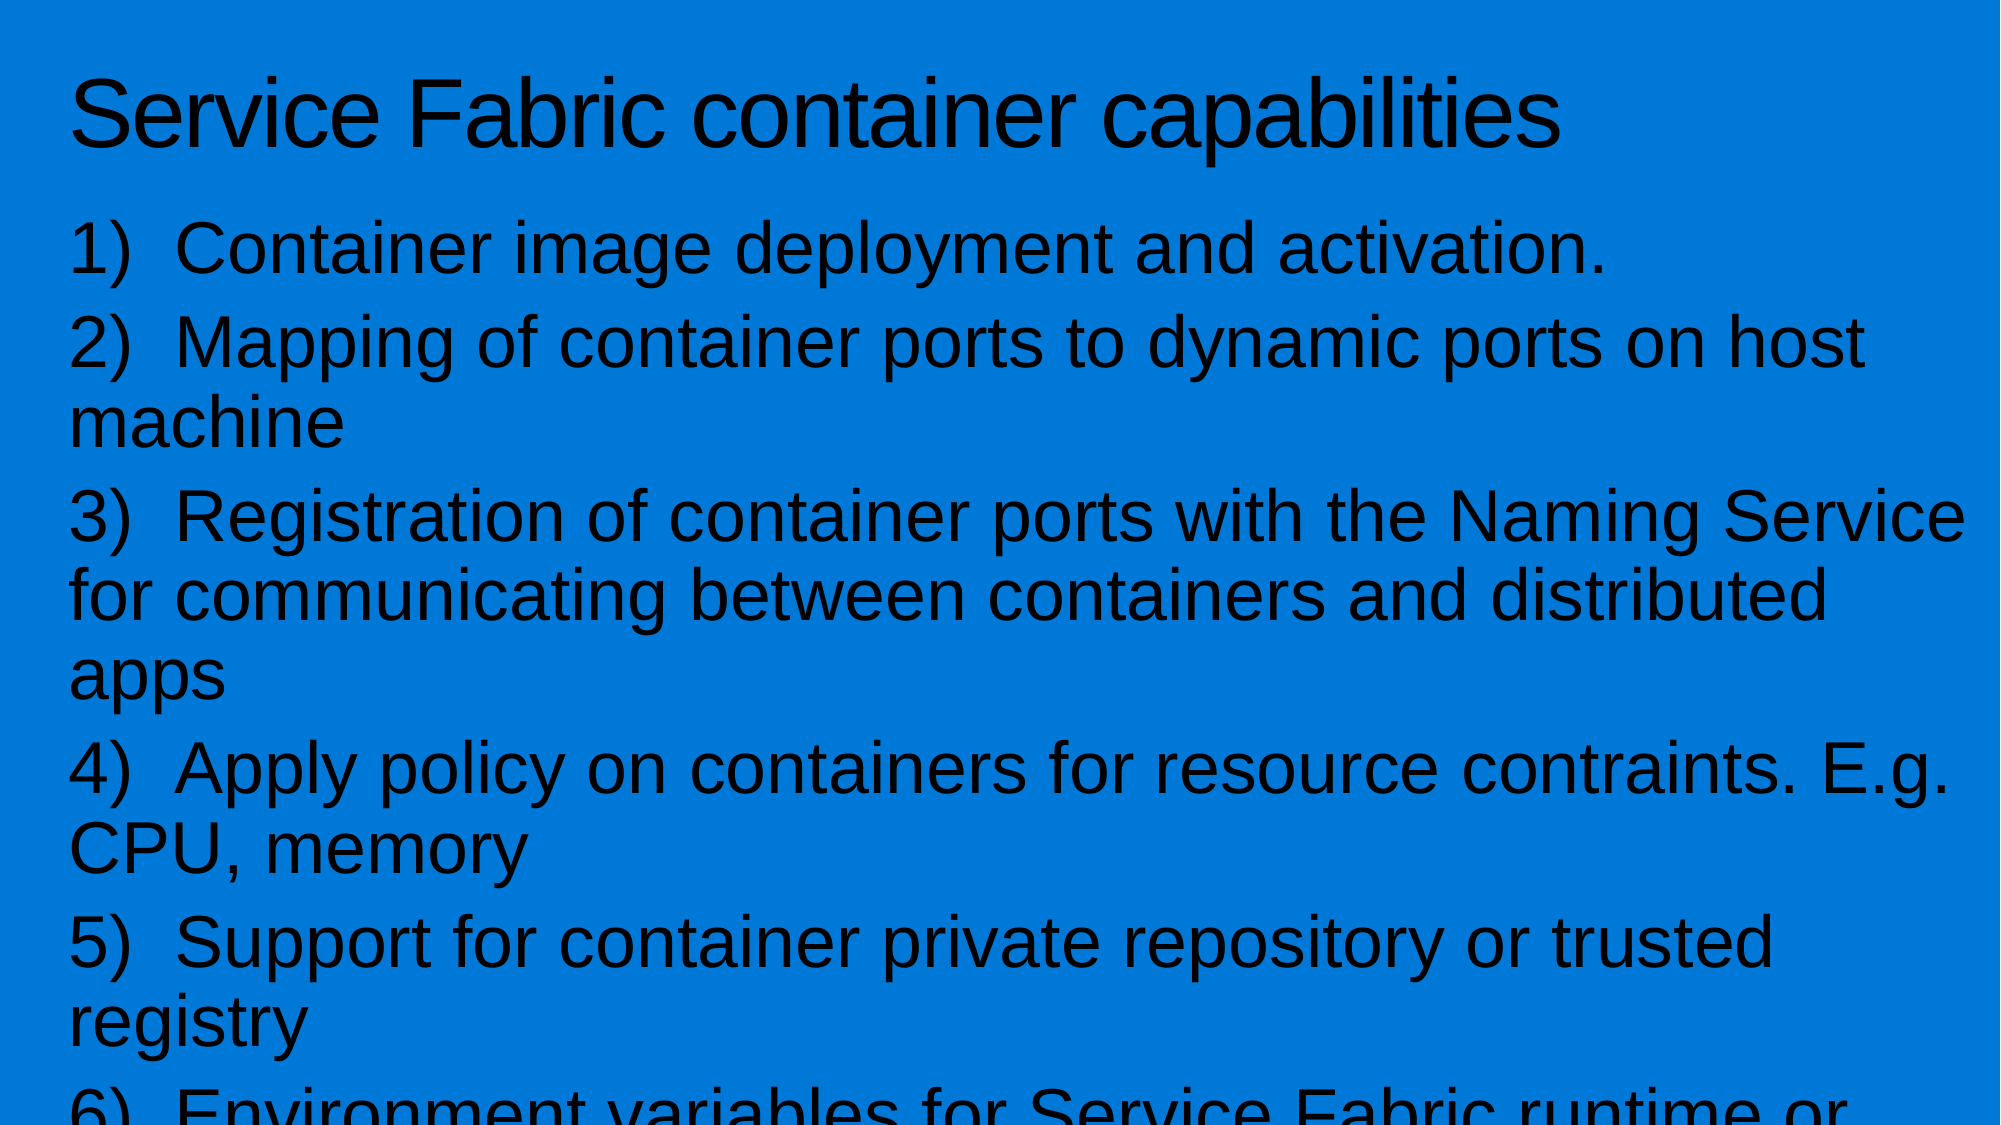

# Service Fabric container capabilities
1)  Container image deployment and activation.
2)  Mapping of container ports to dynamic ports on host machine
3)  Registration of container ports with the Naming Service for communicating between containers and distributed apps
4)  Apply policy on containers for resource contraints. E.g. CPU, memory
5)  Support for container private repository or trusted registry
6)  Environment variables for Service Fabric runtime or providing input to the container app